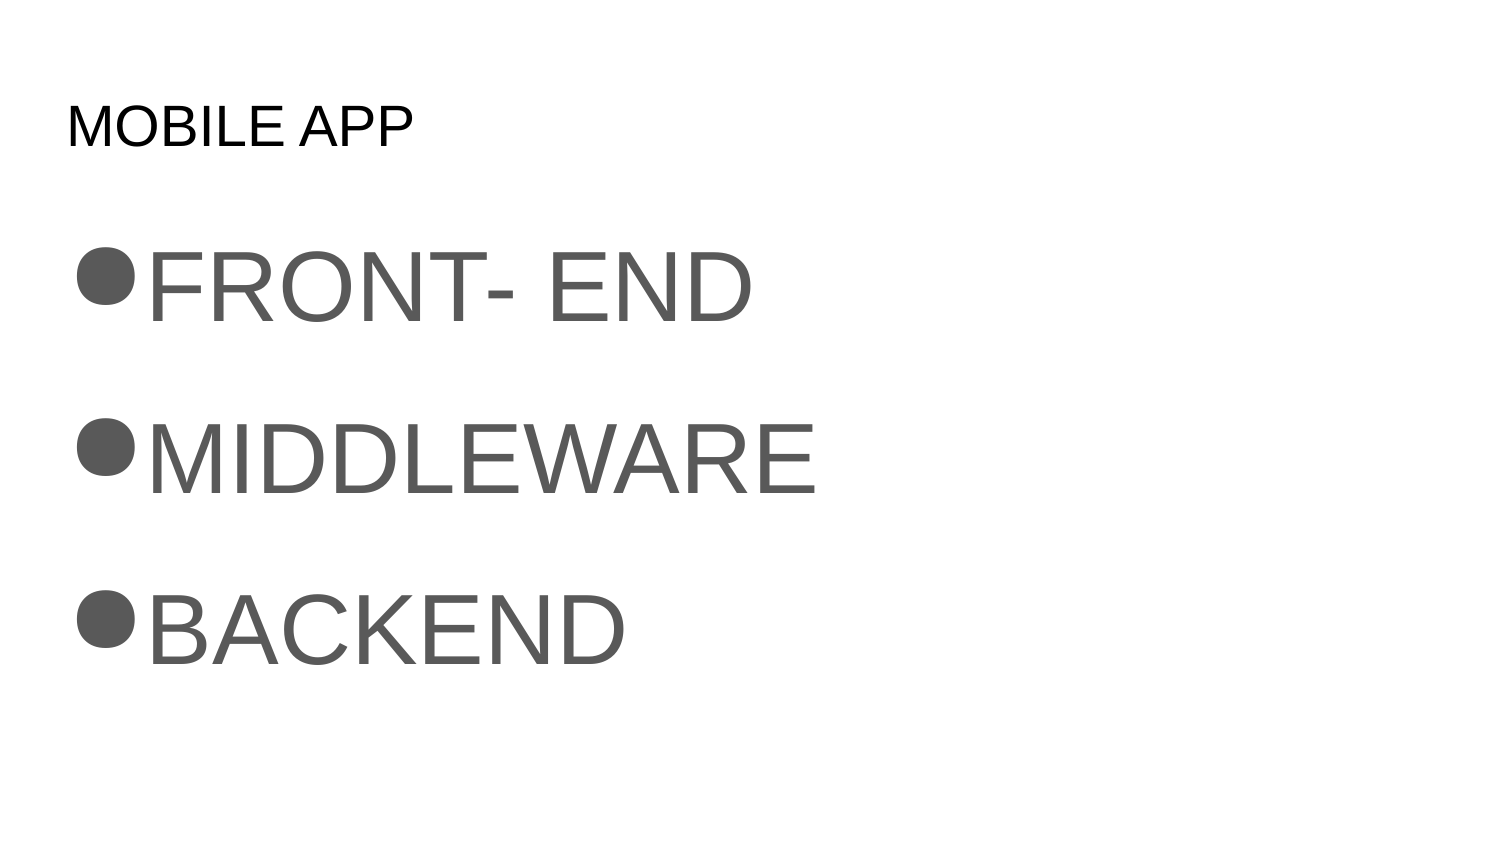

# MOBILE APP
FRONT- END
MIDDLEWARE
BACKEND